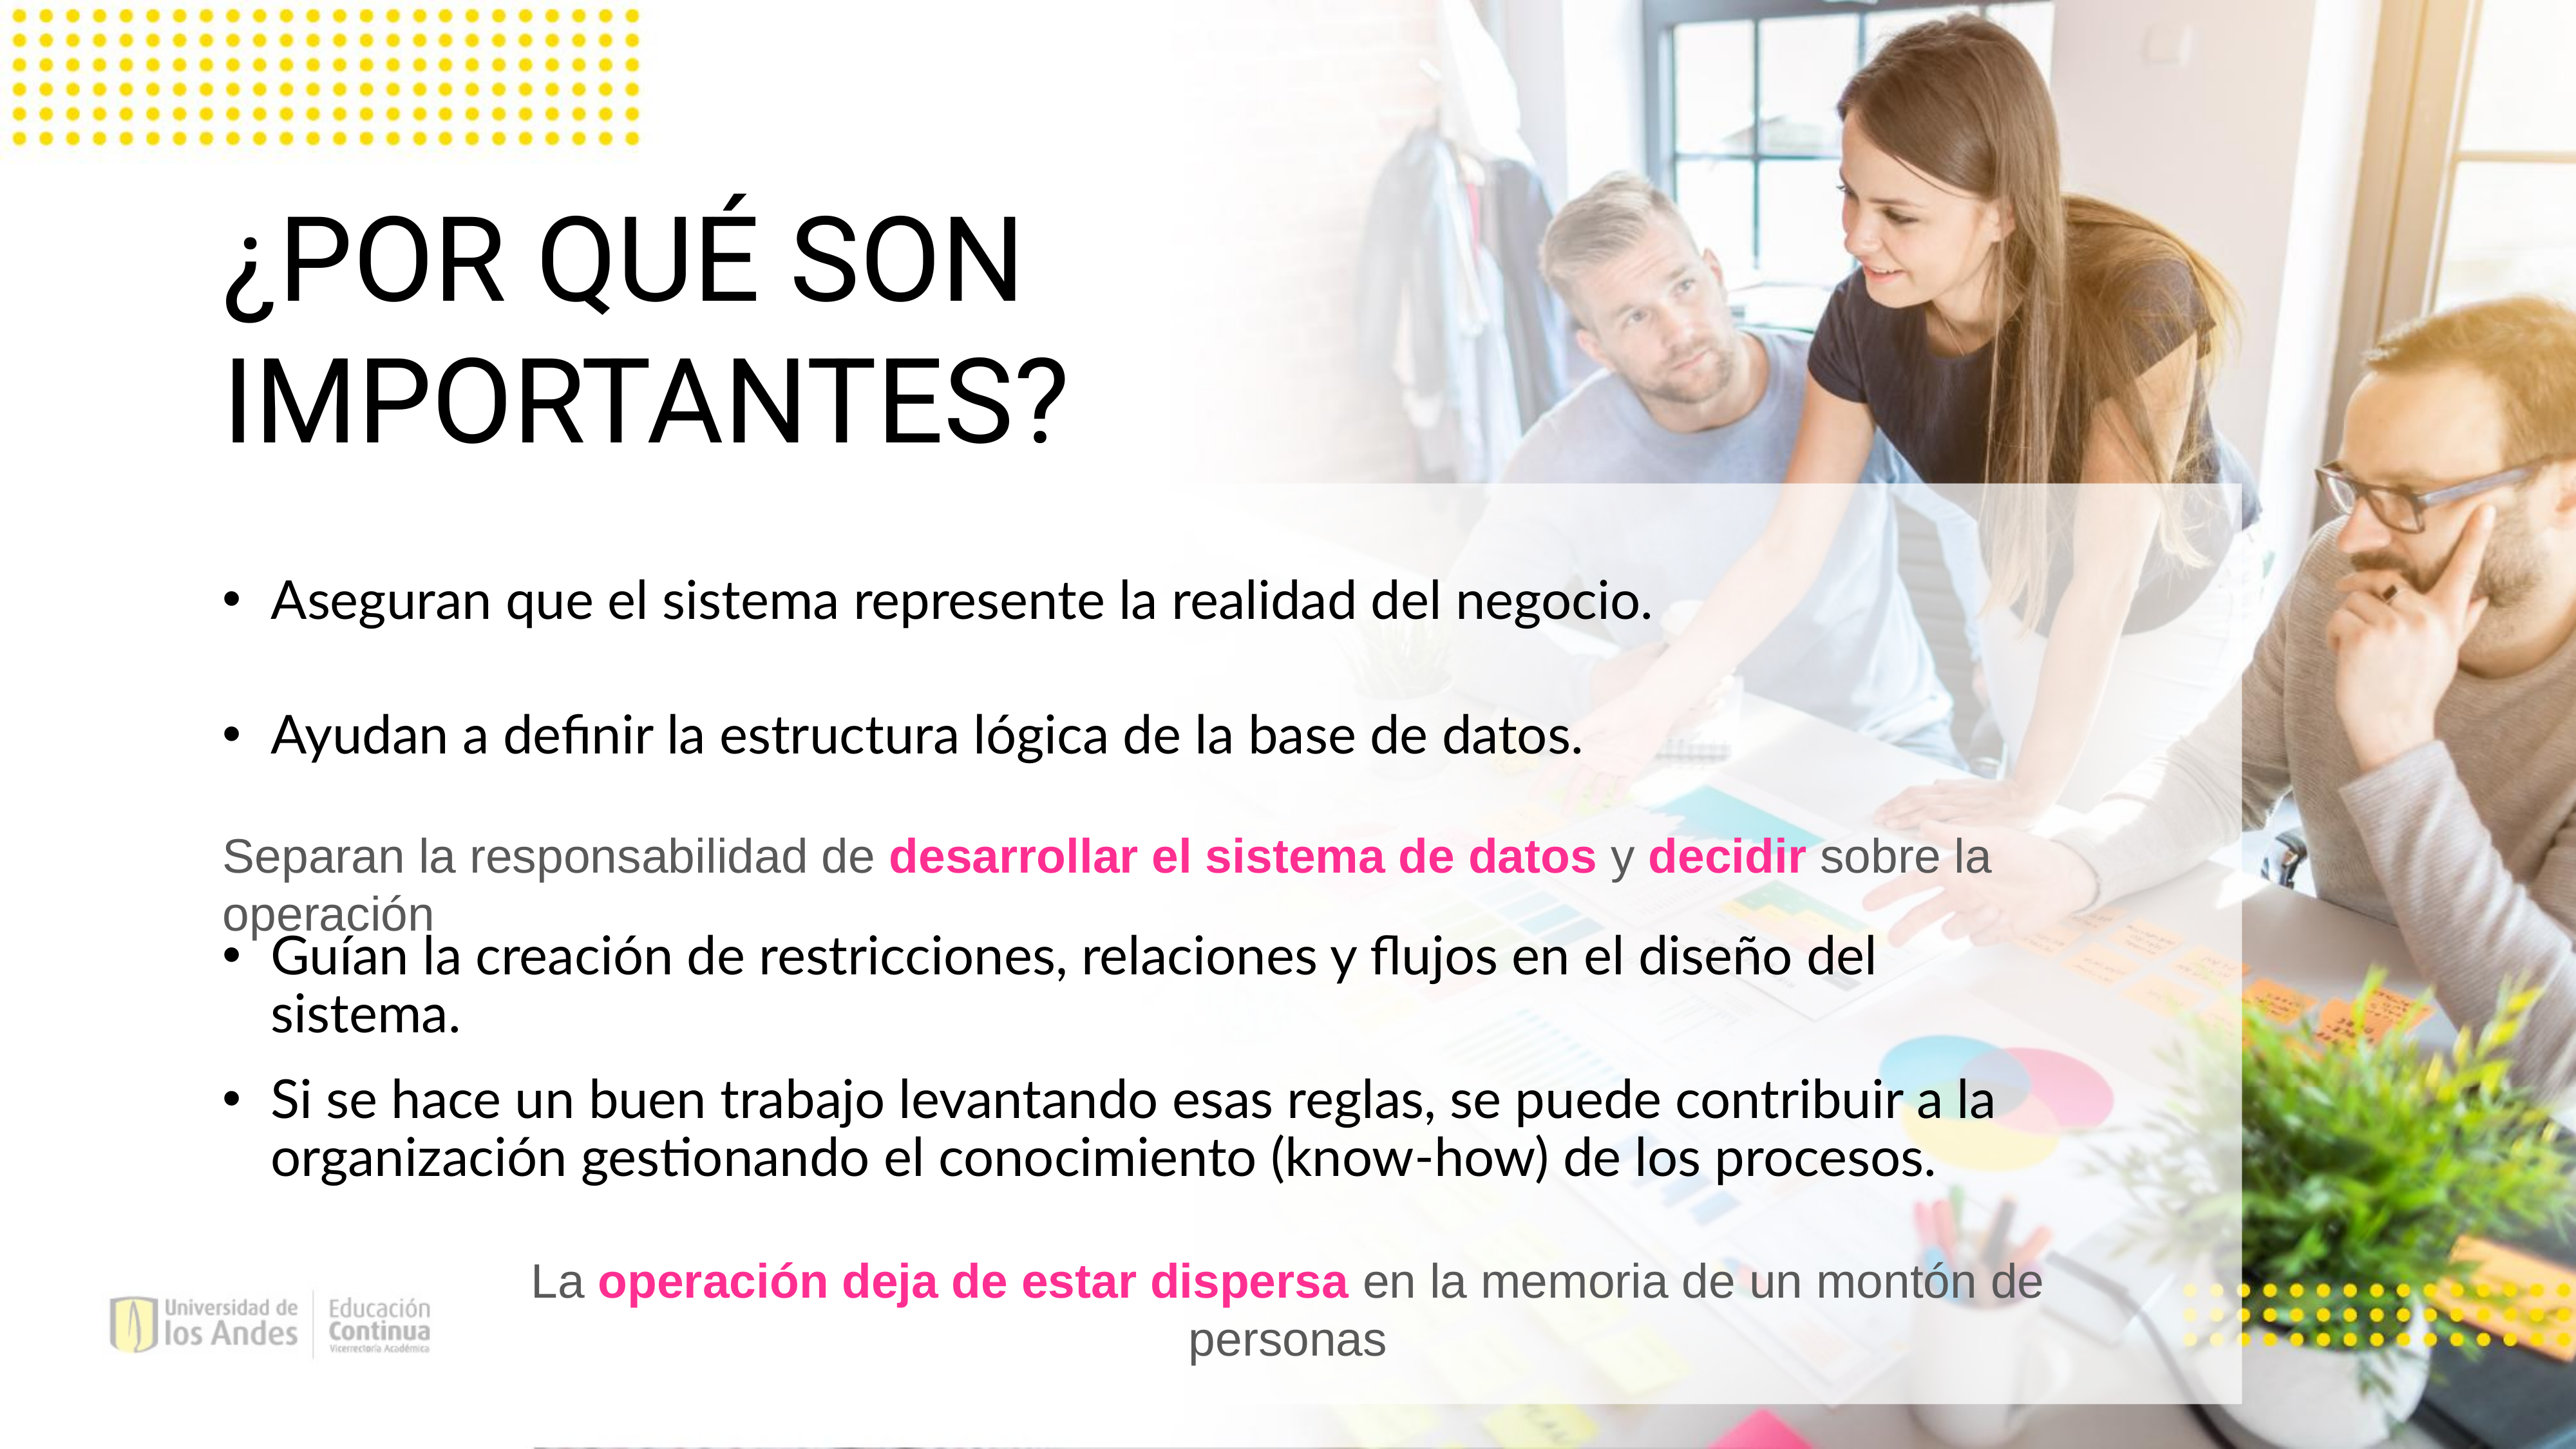

¿POR QUÉ SON IMPORTANTES?

Aseguran que el sistema represente la realidad del negocio.

Ayudan a definir la estructura lógica de la base de datos.

Separan la responsabilidad de desarrollar el sistema de datos y decidir sobre la operación

Guían la creación de restricciones, relaciones y flujos en el diseño del sistema.

Si se hace un buen trabajo levantando esas reglas, se puede contribuir a la organización gestionando el conocimiento (know-how) de los procesos.

La operación deja de estar dispersa en la memoria de un montón de personas